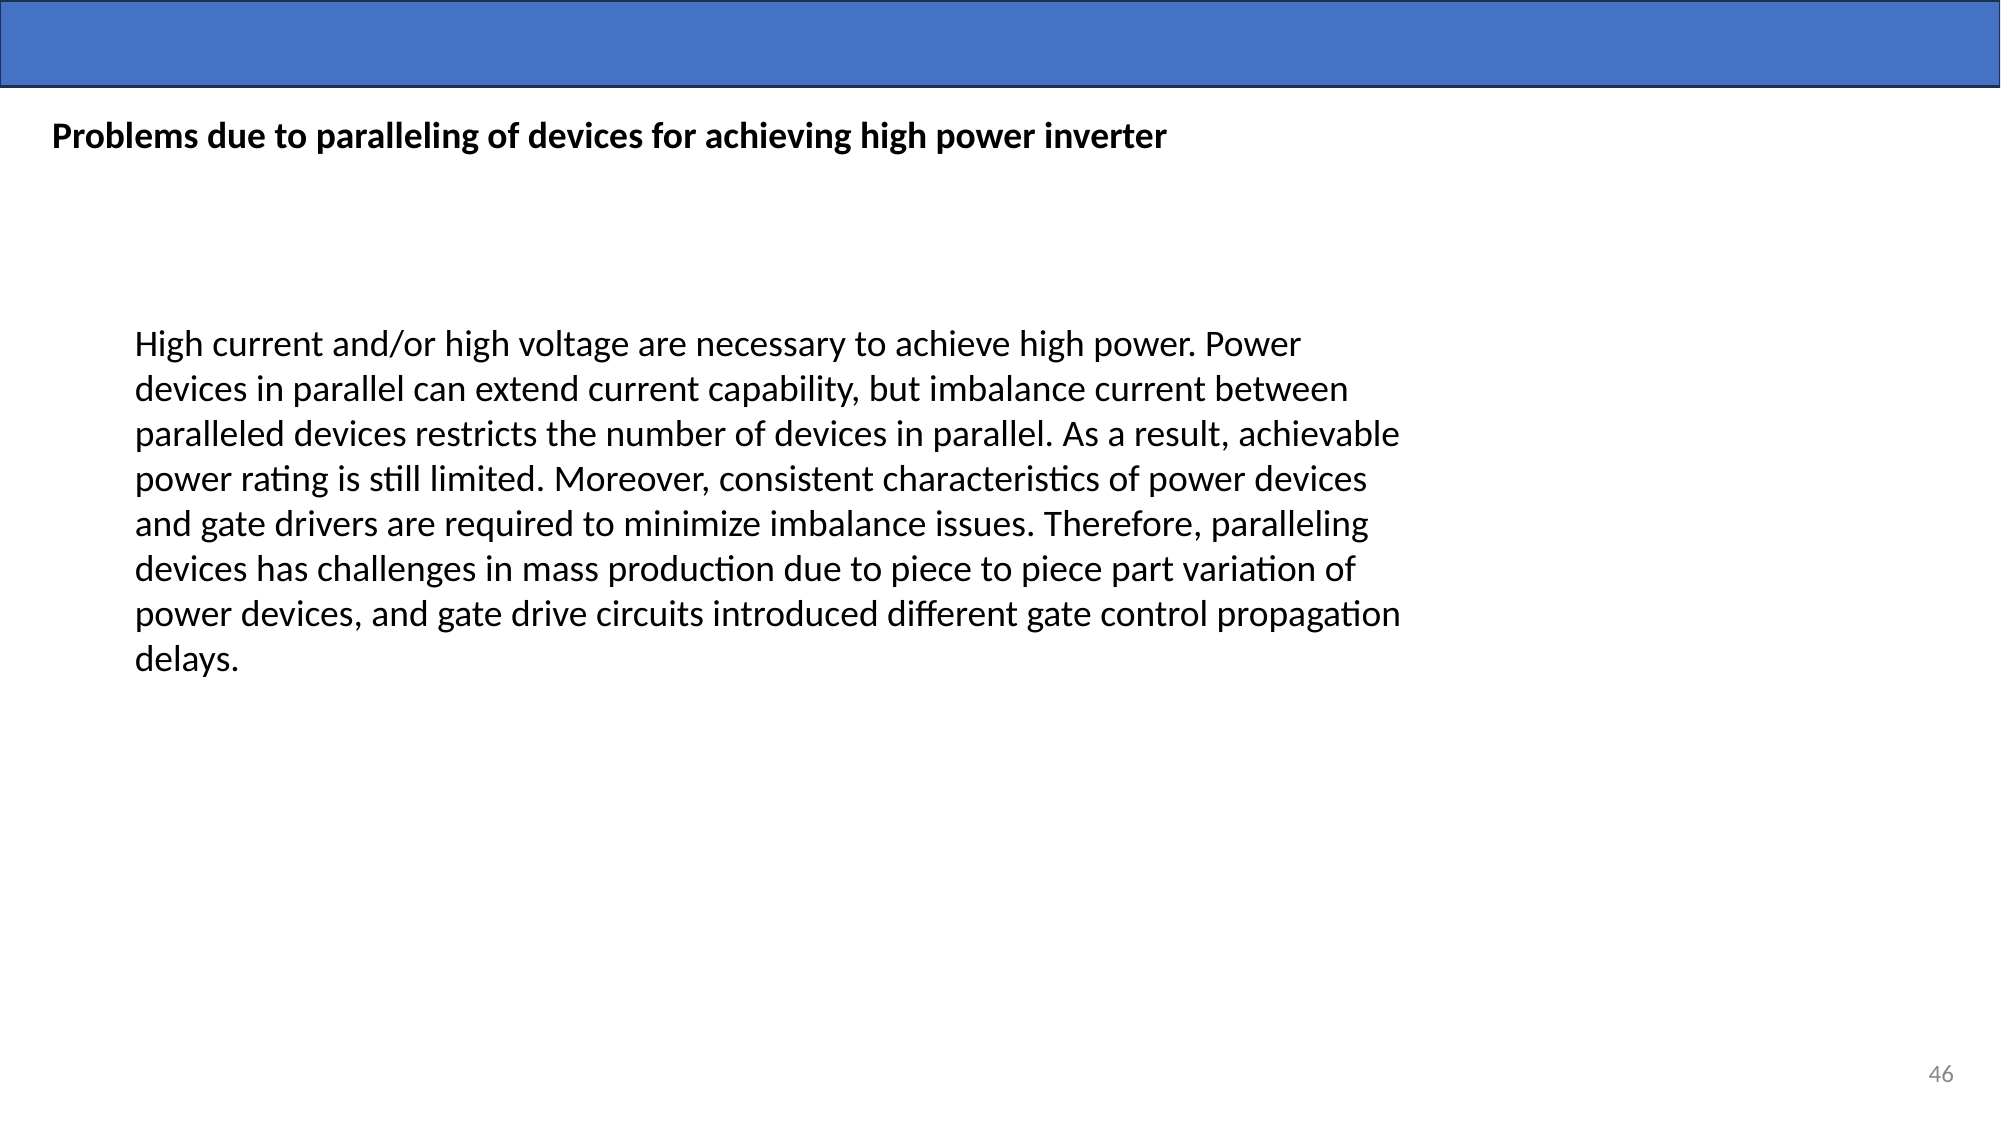

Problems due to paralleling of devices for achieving high power inverter
High current and/or high voltage are necessary to achieve high power. Power devices in parallel can extend current capability, but imbalance current between paralleled devices restricts the number of devices in parallel. As a result, achievable power rating is still limited. Moreover, consistent characteristics of power devices and gate drivers are required to minimize imbalance issues. Therefore, paralleling devices has challenges in mass production due to piece to piece part variation of power devices, and gate drive circuits introduced different gate control propagation delays.
46